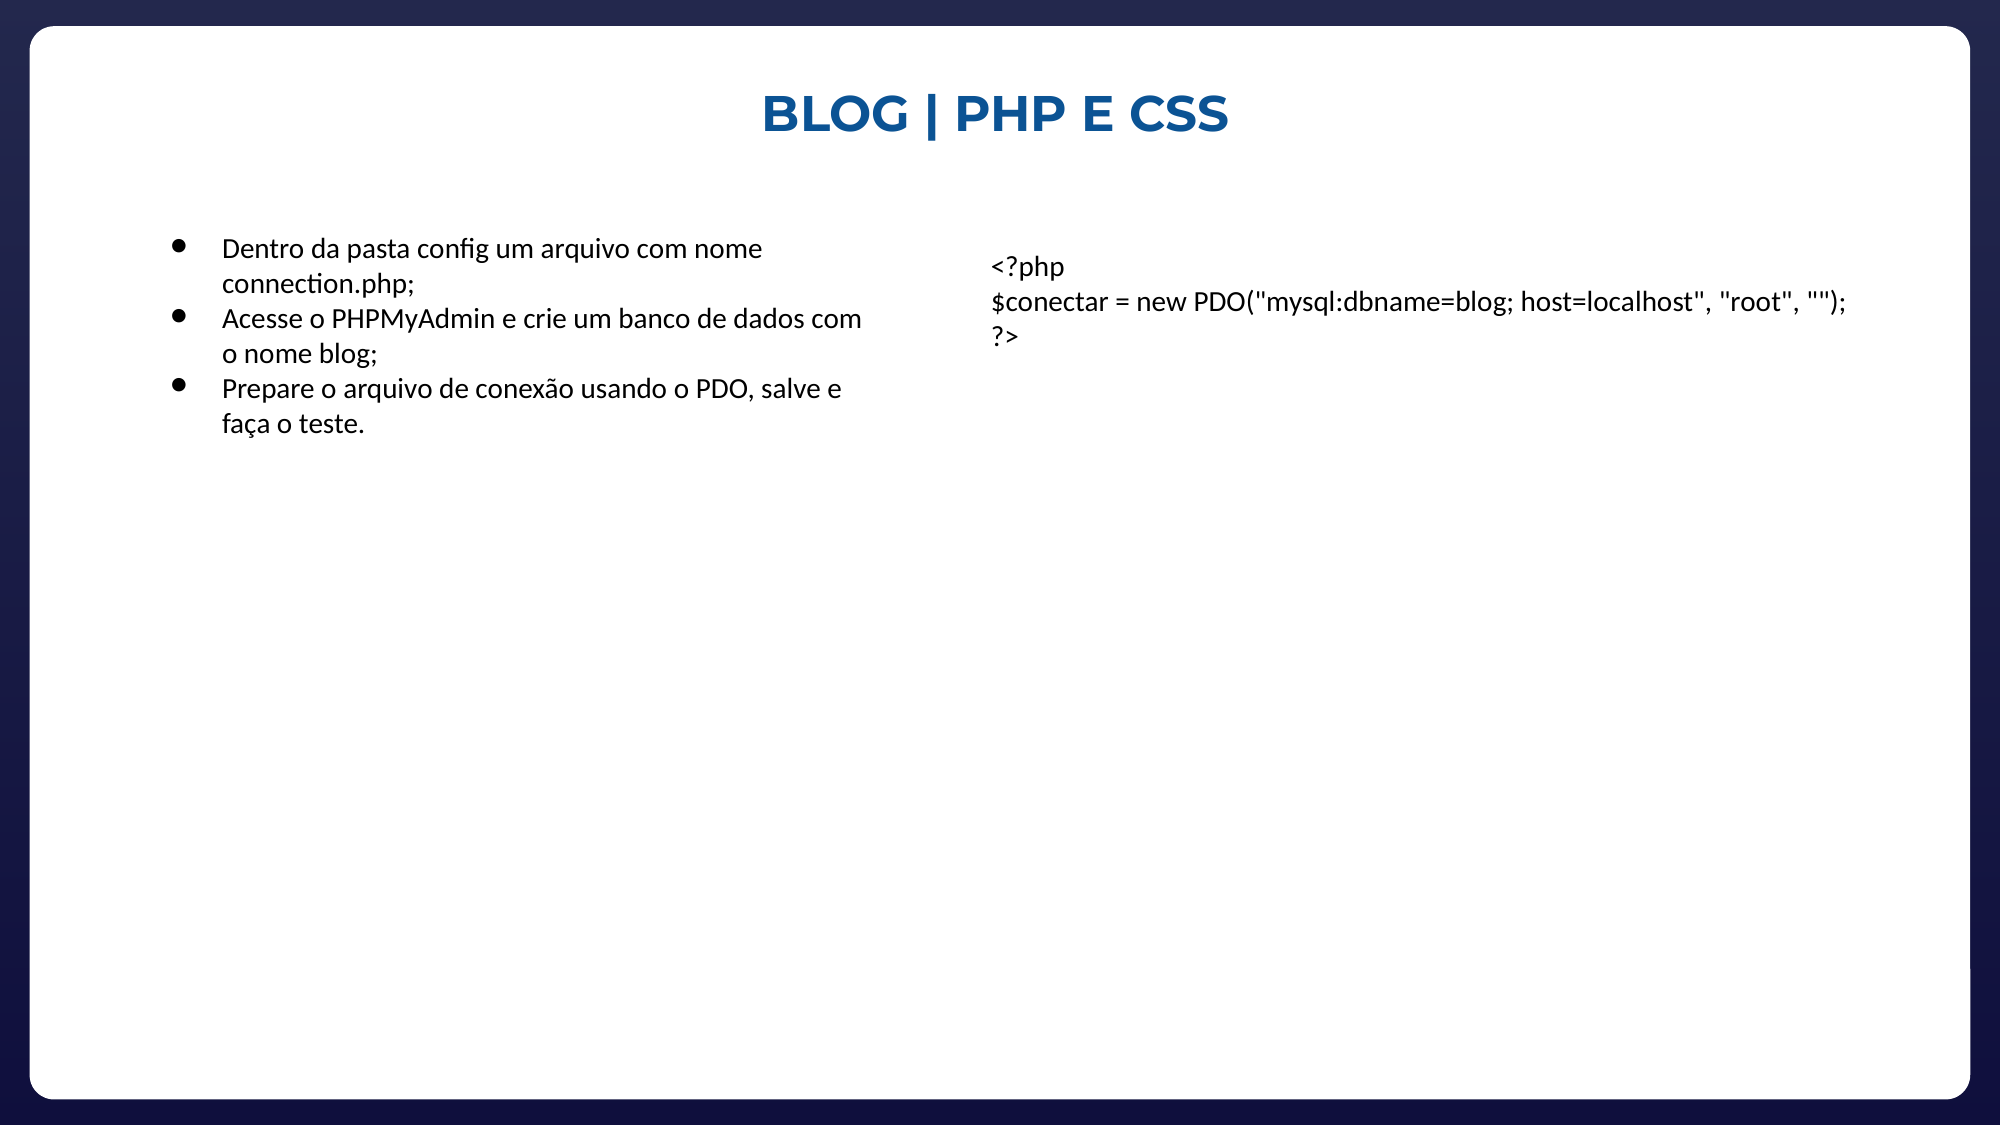

BLOG | PHP E CSS
Dentro da pasta config um arquivo com nome connection.php;
Acesse o PHPMyAdmin e crie um banco de dados com o nome blog;
Prepare o arquivo de conexão usando o PDO, salve e faça o teste.
<?php
$conectar = new PDO("mysql:dbname=blog; host=localhost", "root", "");
?>